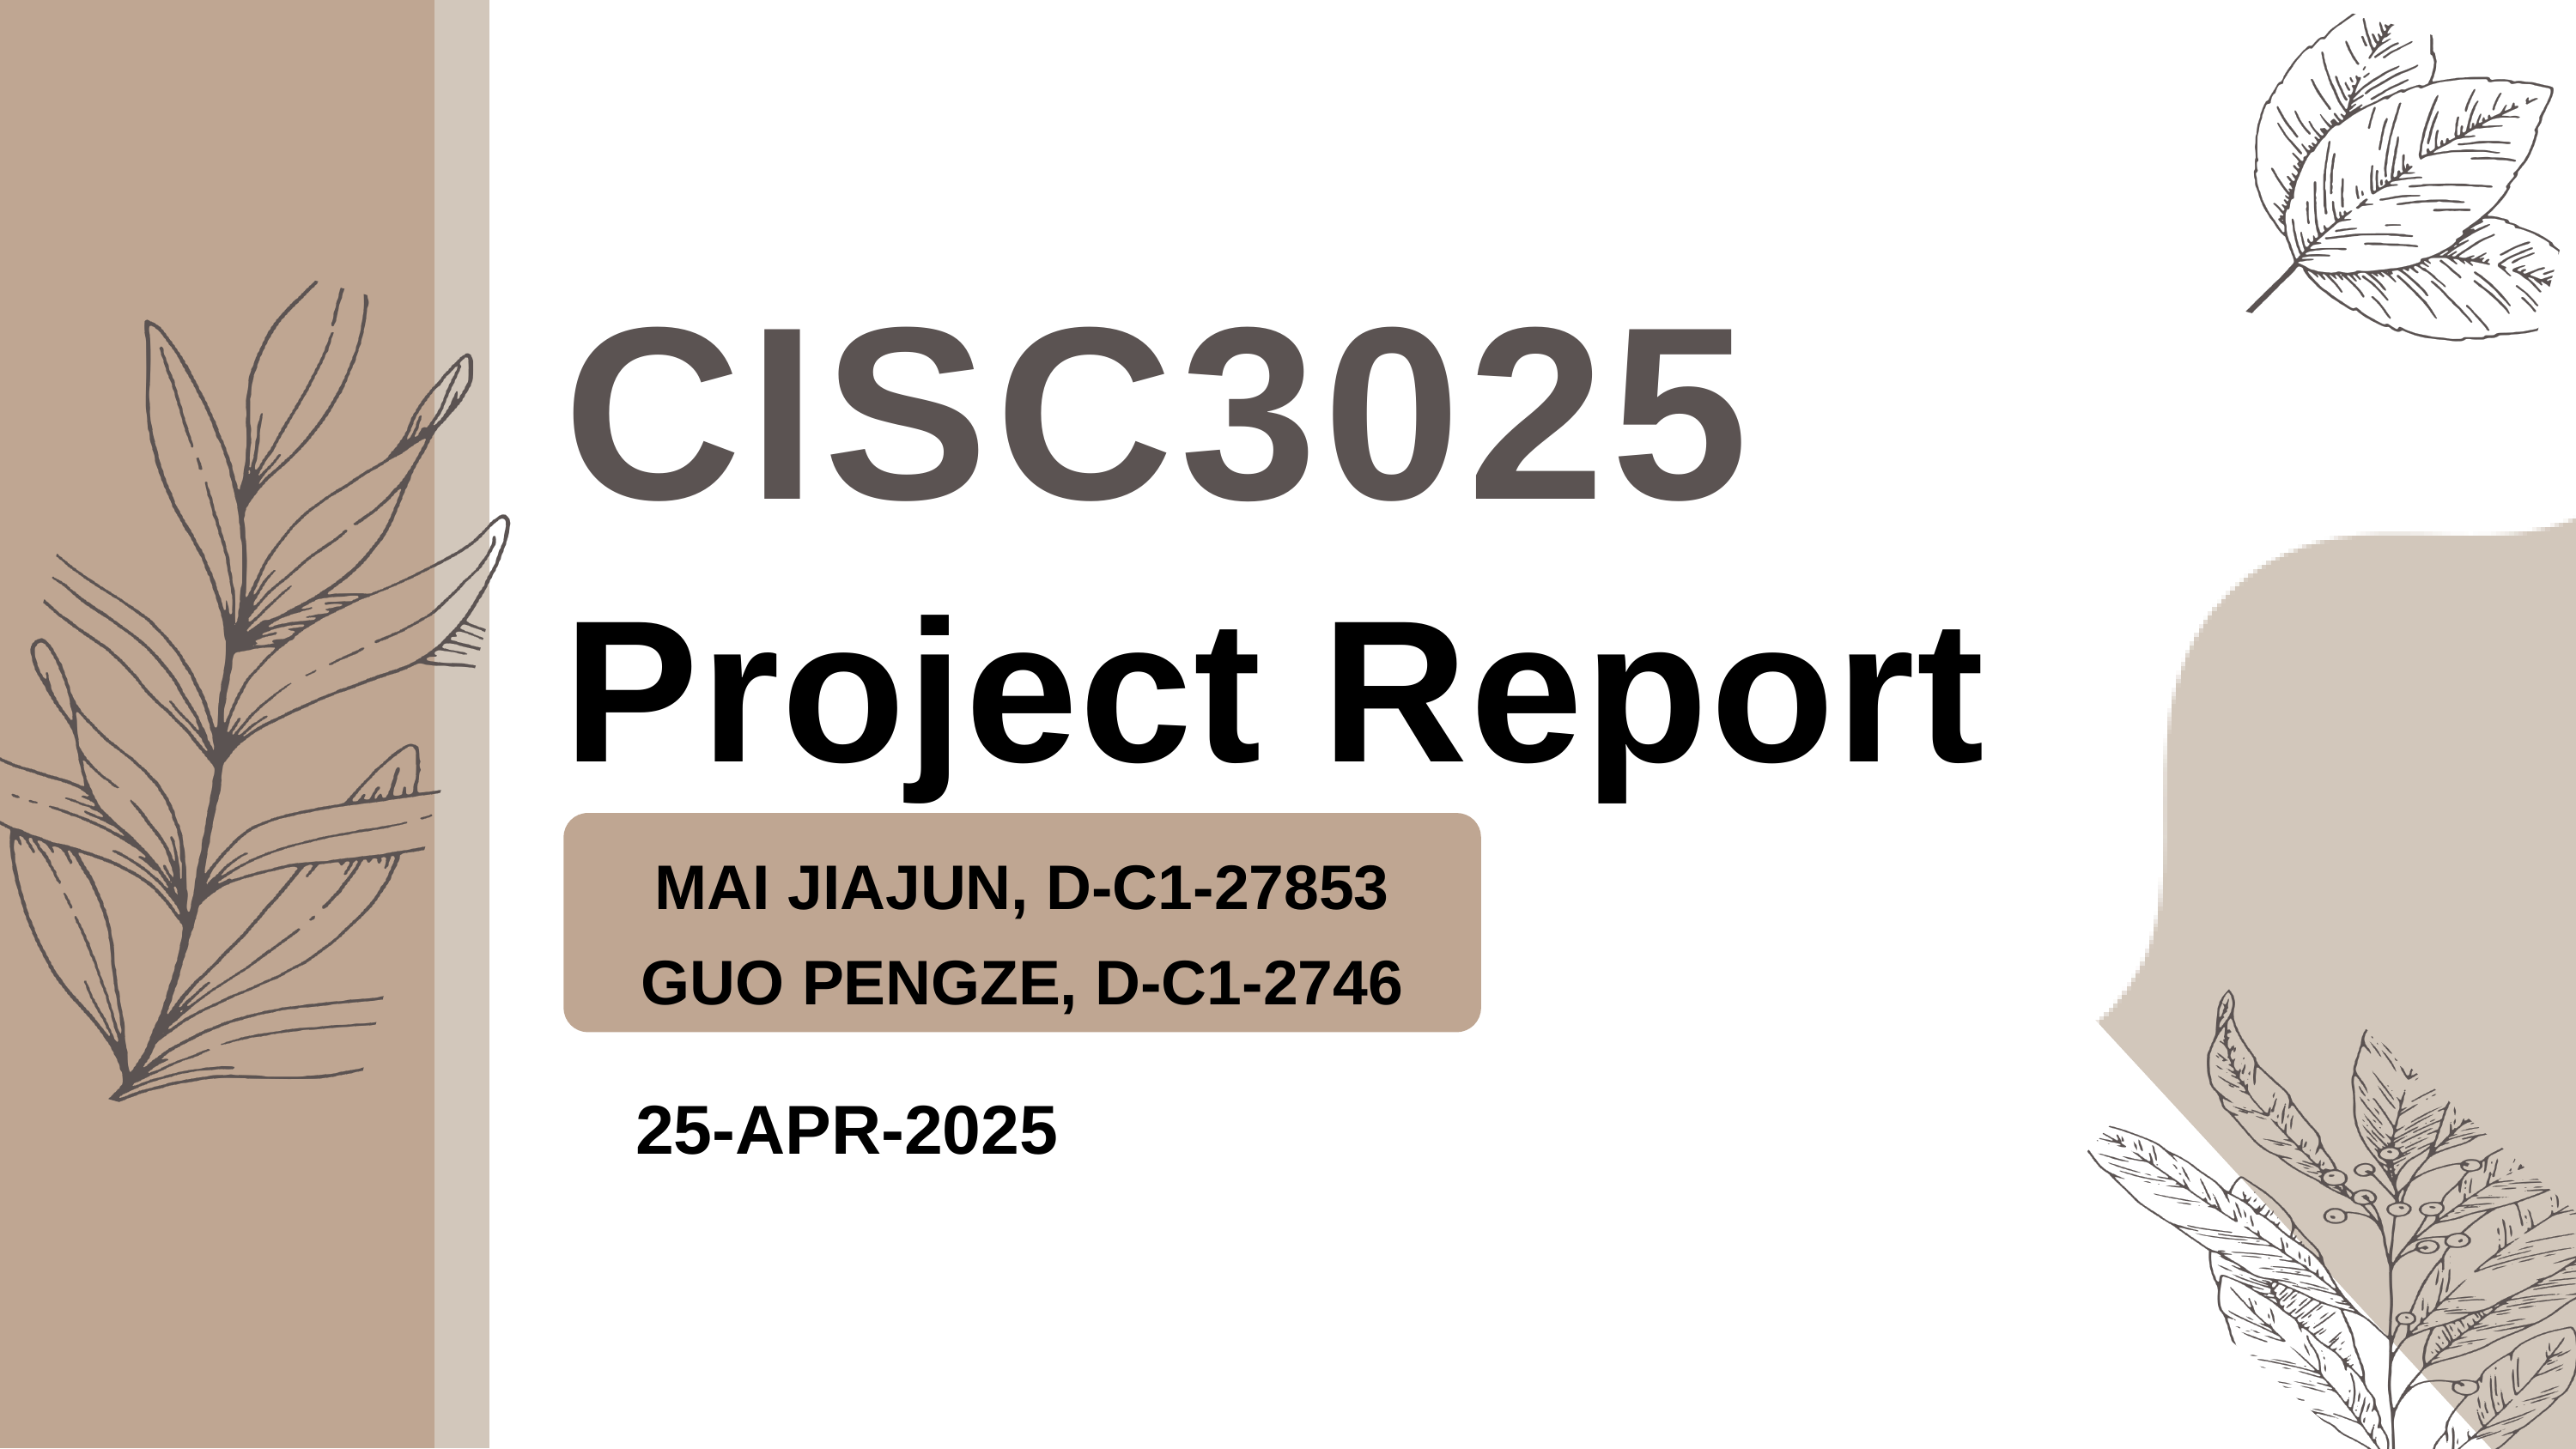

CISC3025

Project Report

MAI JIAJUN, D-C1-27853
GUO PENGZE, D-C1-2746

25-APR-2025